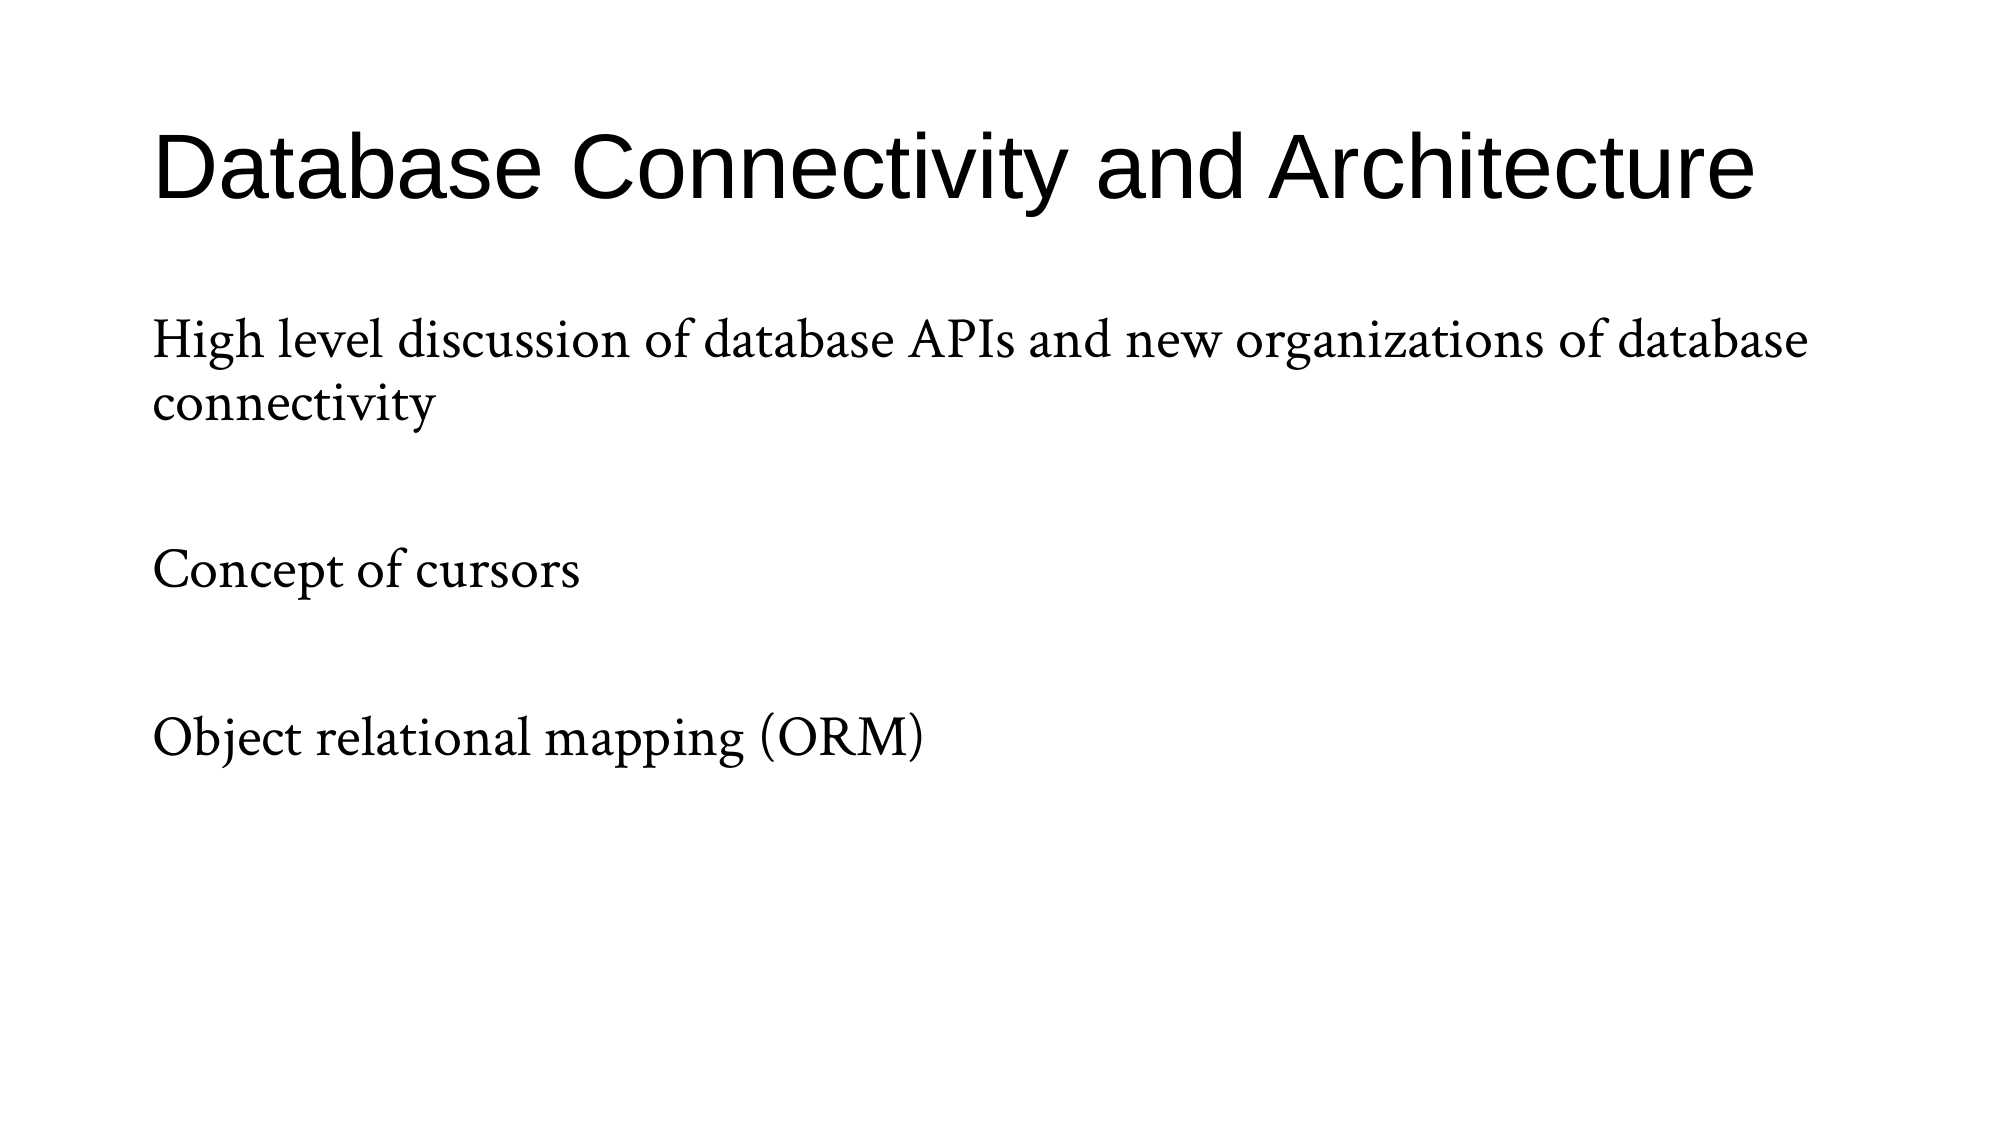

# Database Connectivity and Architecture
High level discussion of database APIs and new organizations of database connectivity

Concept of cursors

Object relational mapping (ORM)